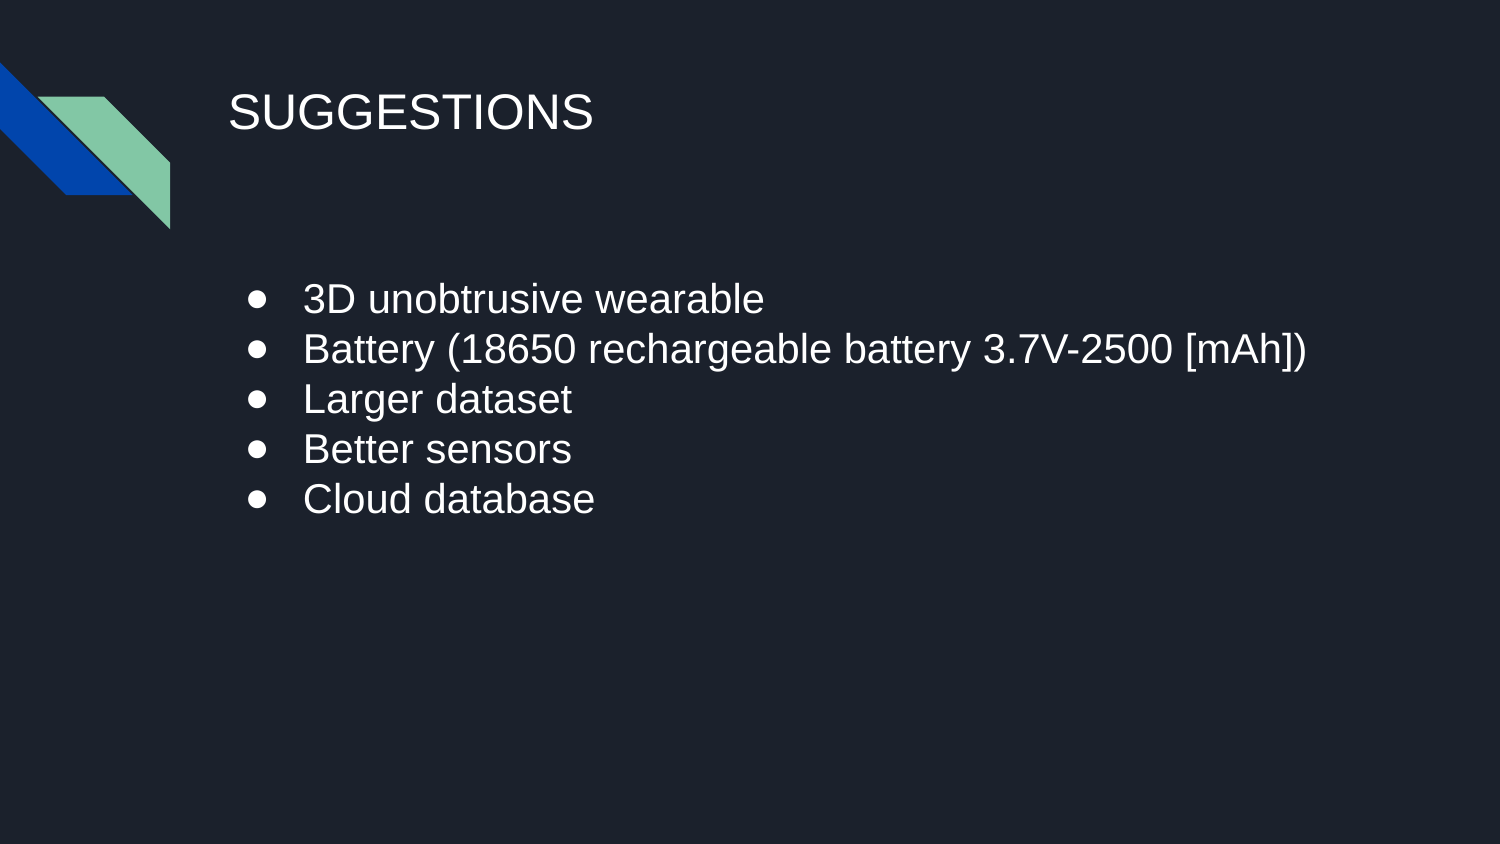

# SUGGESTIONS
3D unobtrusive wearable
Battery (18650 rechargeable battery 3.7V-2500 [mAh])
Larger dataset
Better sensors
Cloud database